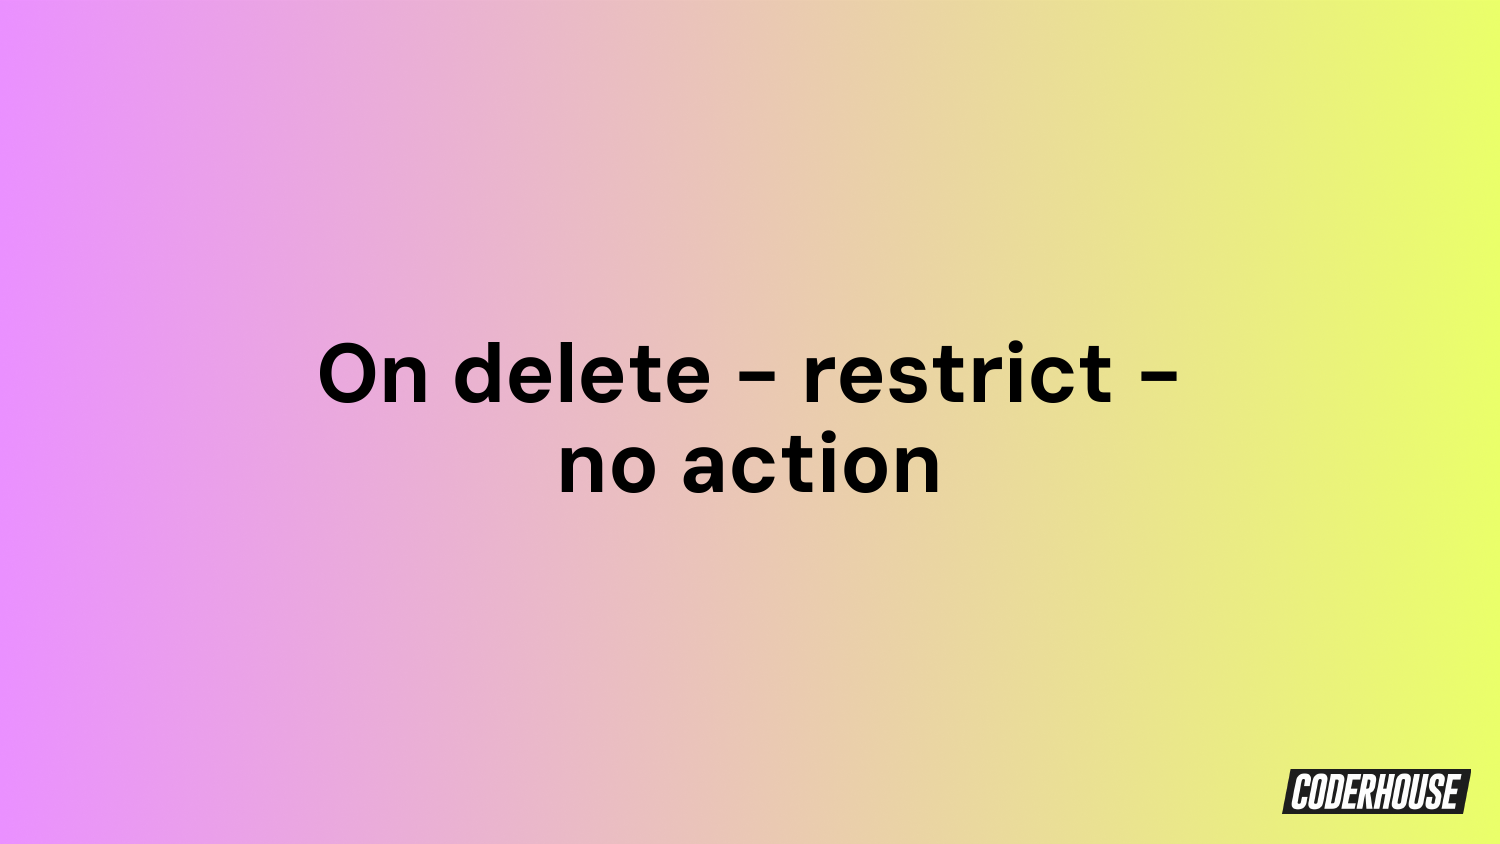

On delete - restrict - no action